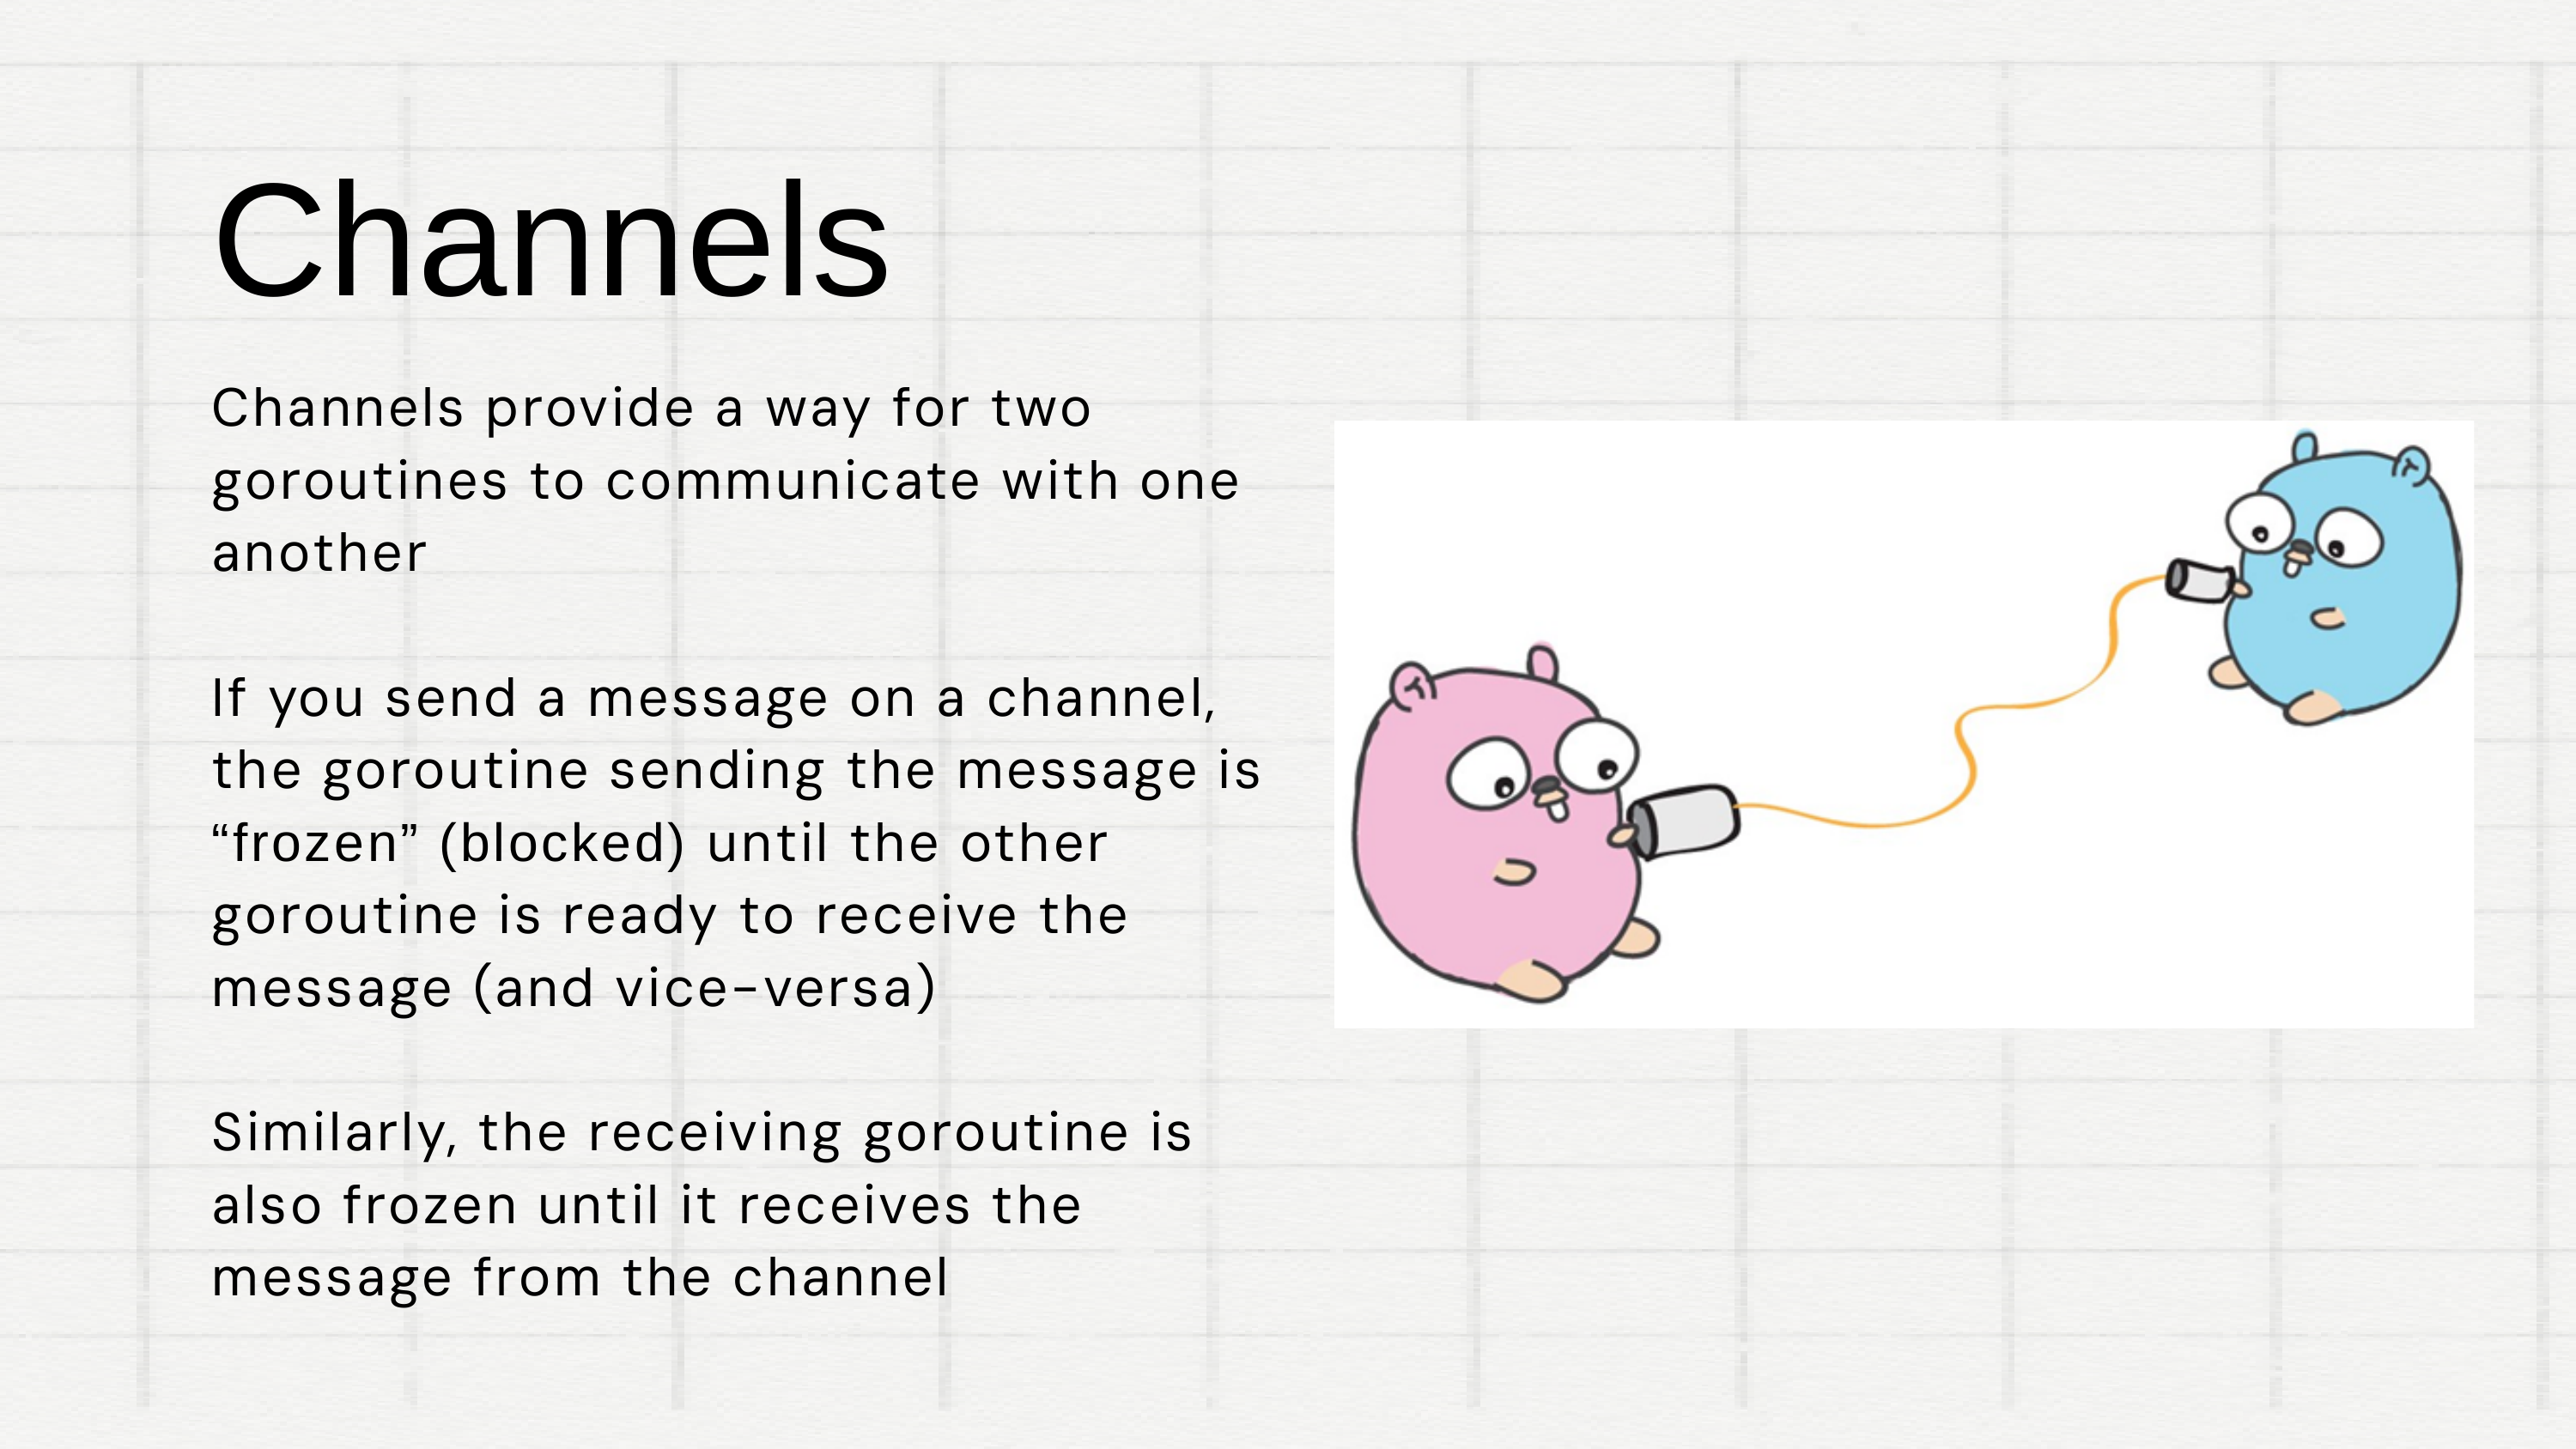

Channels
Channels provide a way for two goroutines to communicate with one another

If you send a message on a channel, the goroutine sending the message is “frozen” (blocked) until the other goroutine is ready to receive the message (and vice-versa)

Similarly, the receiving goroutine is also frozen until it receives the message from the channel